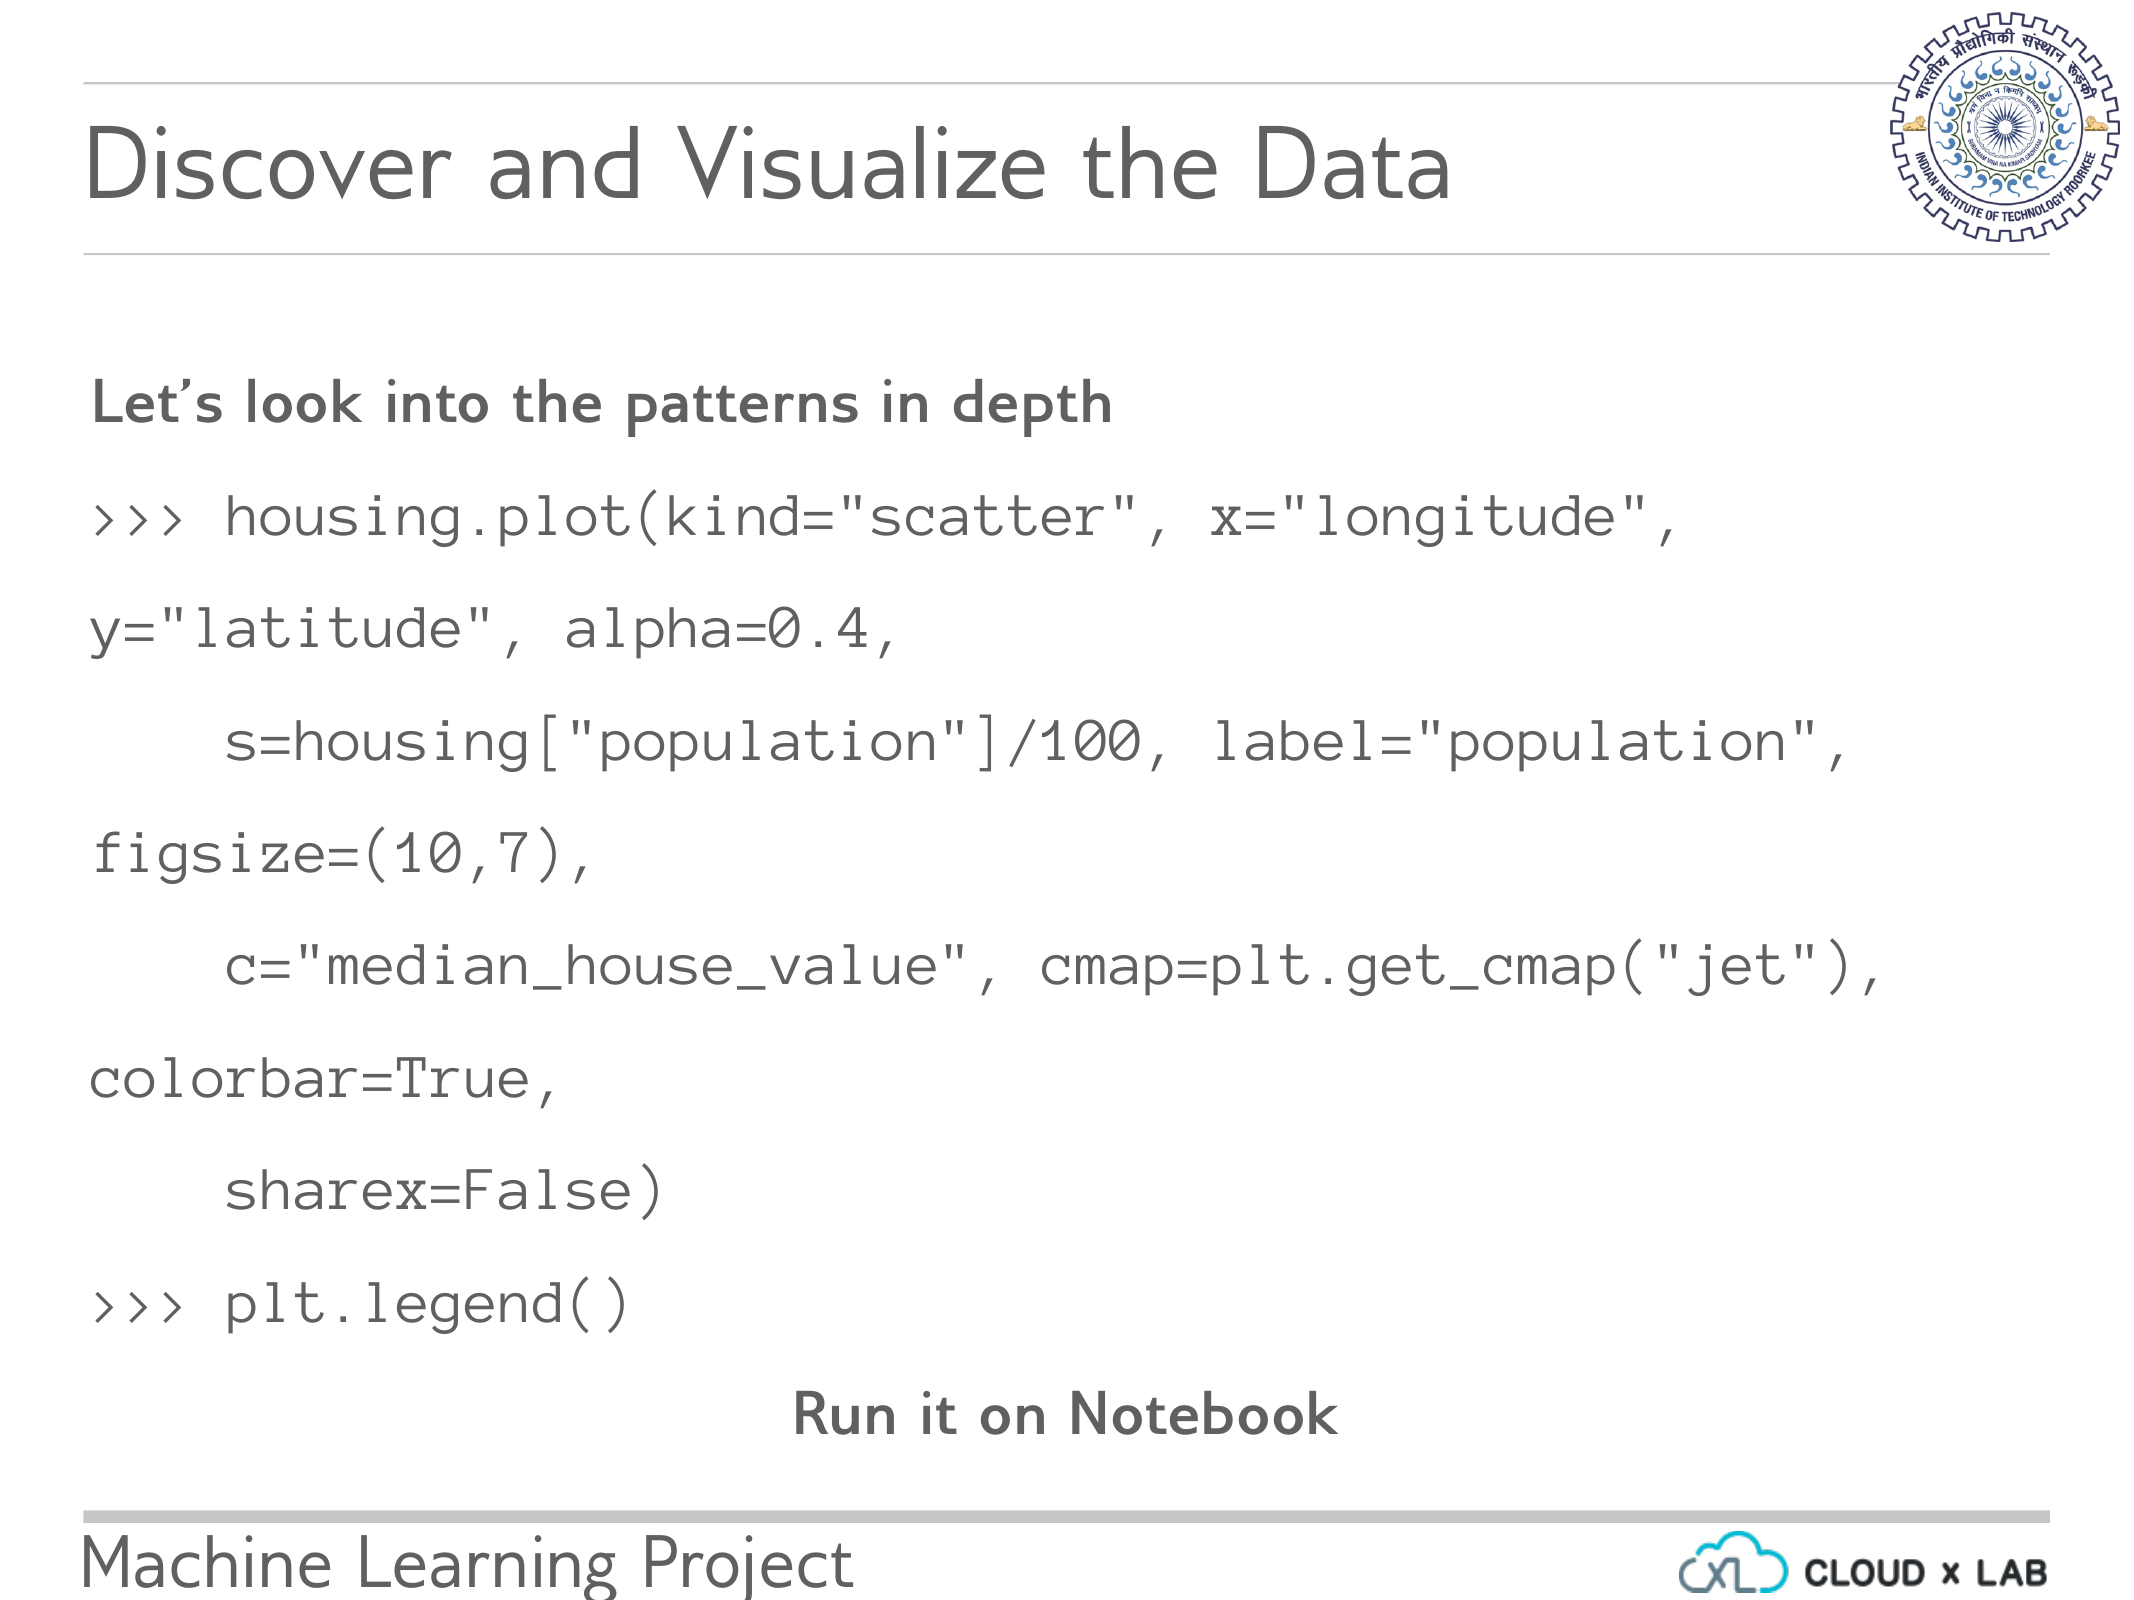

Discover and Visualize the Data
Let’s look into the patterns in depth
>>> housing.plot(kind="scatter", x="longitude", y="latitude", alpha=0.4,
    s=housing["population"]/100, label="population", figsize=(10,7),
    c="median_house_value", cmap=plt.get_cmap("jet"), colorbar=True,
    sharex=False)
>>> plt.legend()
Run it on Notebook